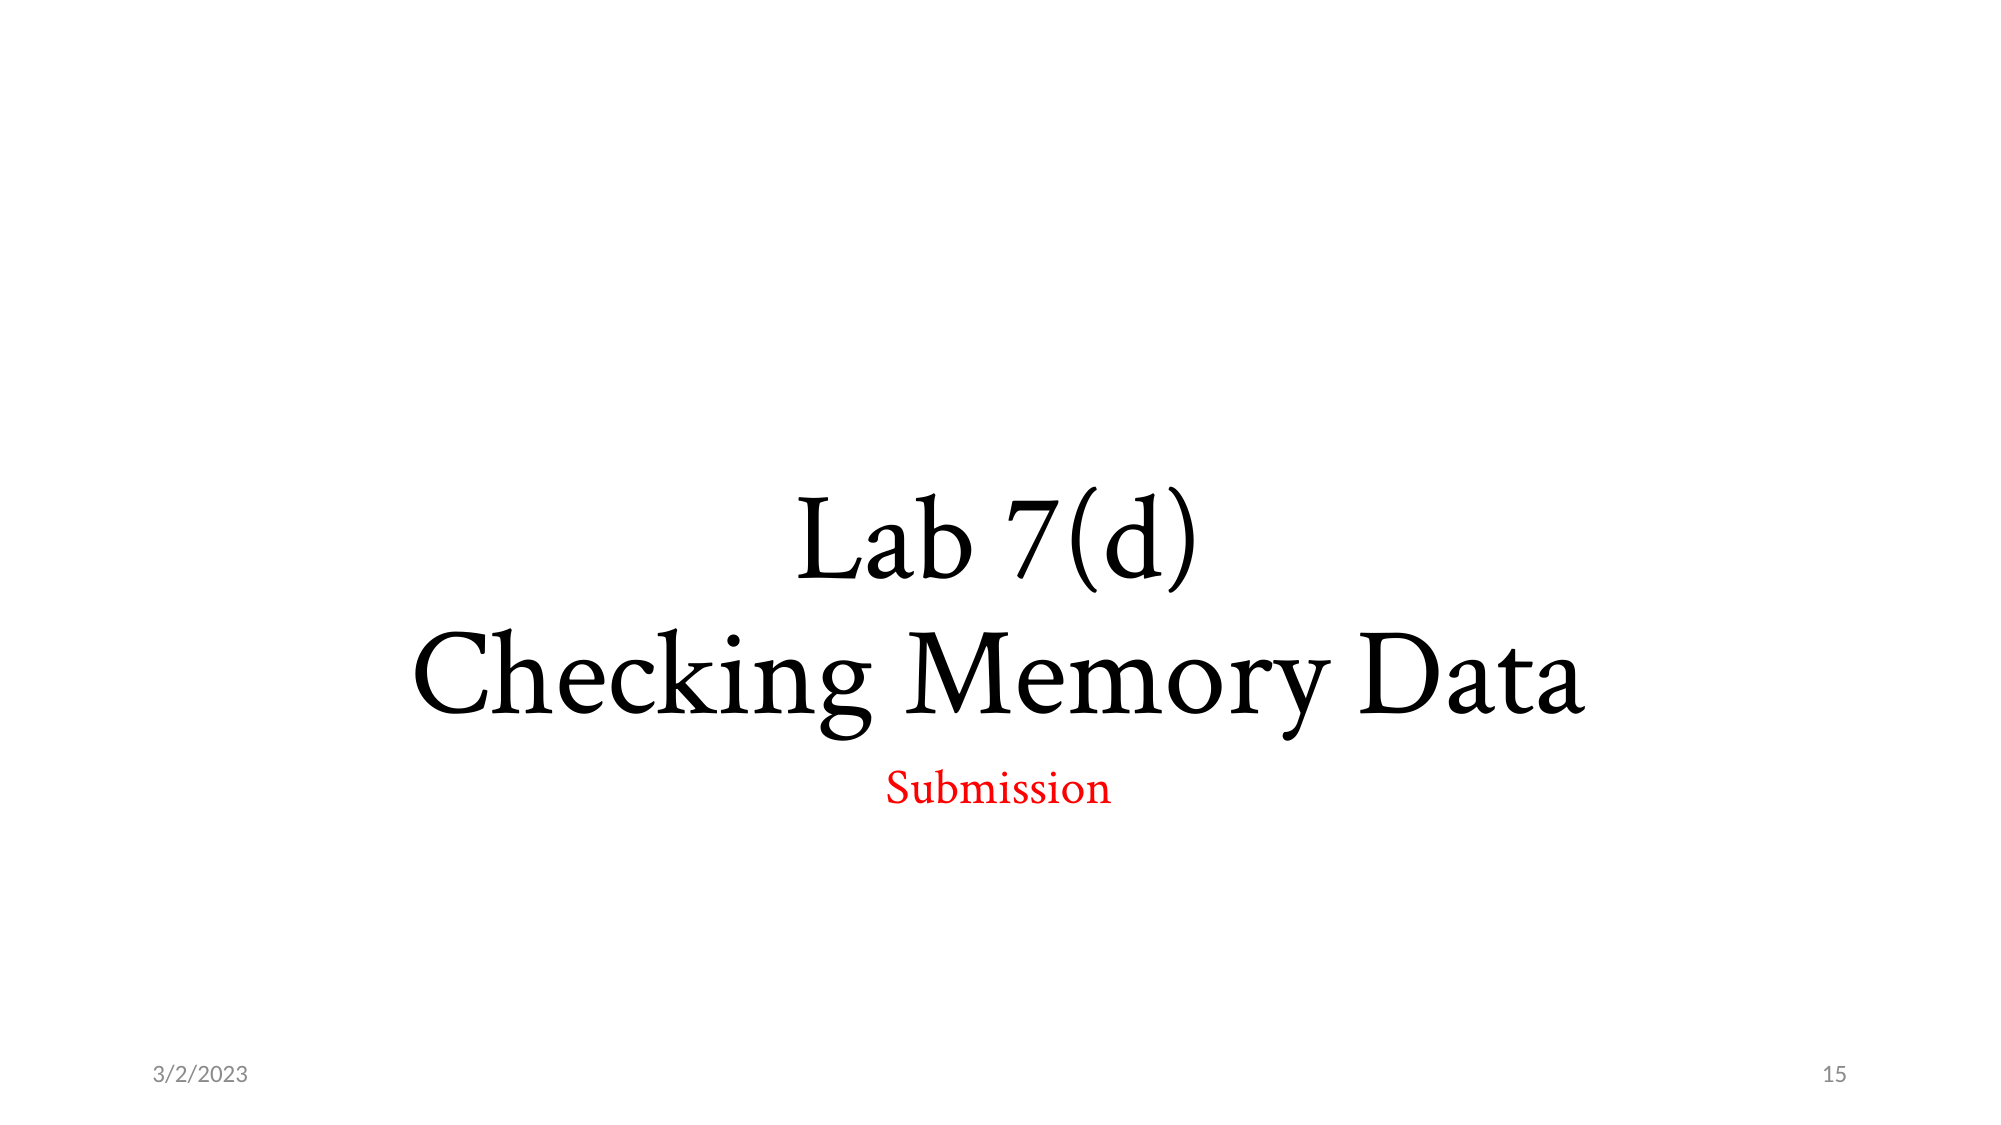

# Lab 7(d) Checking Memory Data
Submission
3/2/2023
15